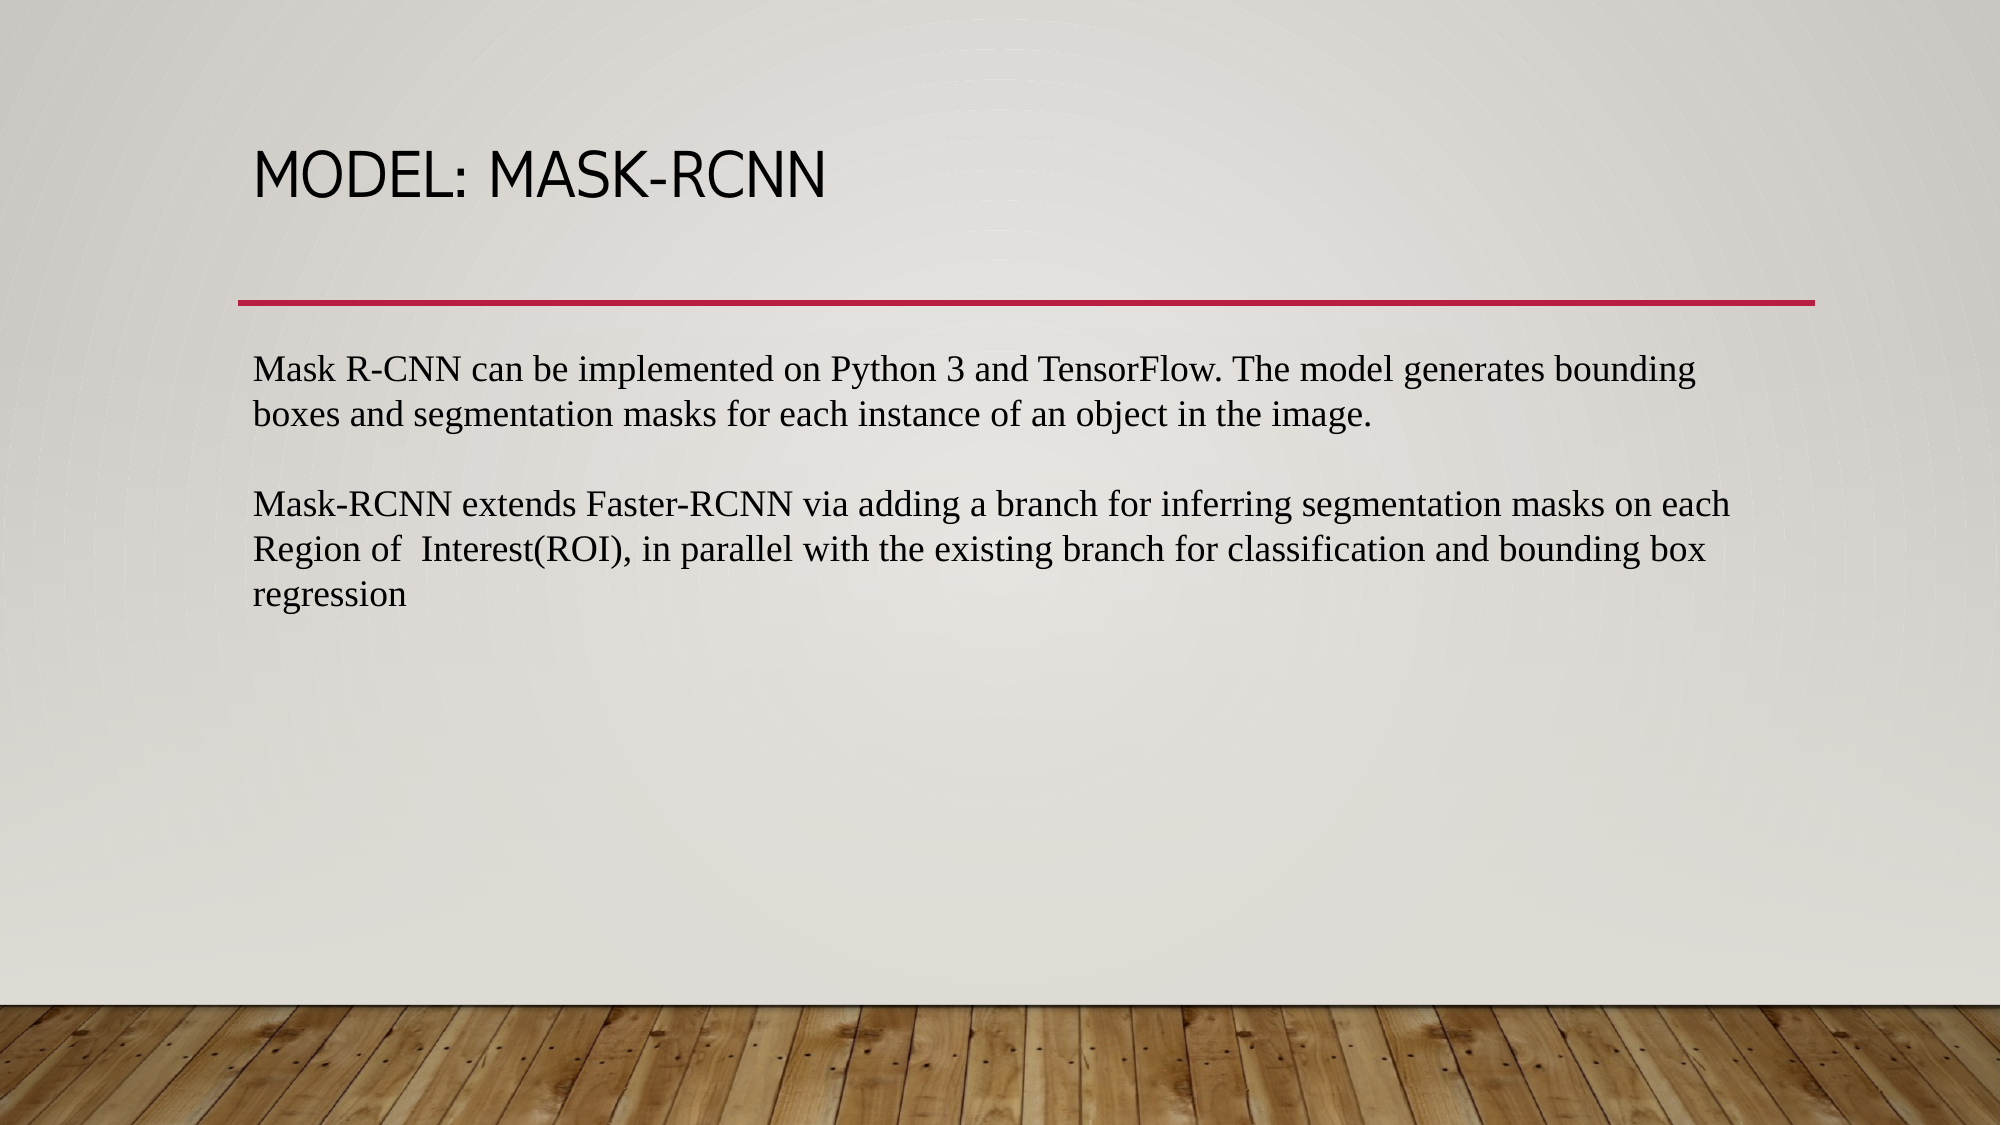

# Model: mask-rcnn
Mask R-CNN can be implemented on Python 3 and TensorFlow. The model generates bounding boxes and segmentation masks for each instance of an object in the image.

Mask-RCNN extends Faster-RCNN via adding a branch for inferring segmentation masks on each Region of  Interest(ROI), in parallel with the existing branch for classification and bounding box regression